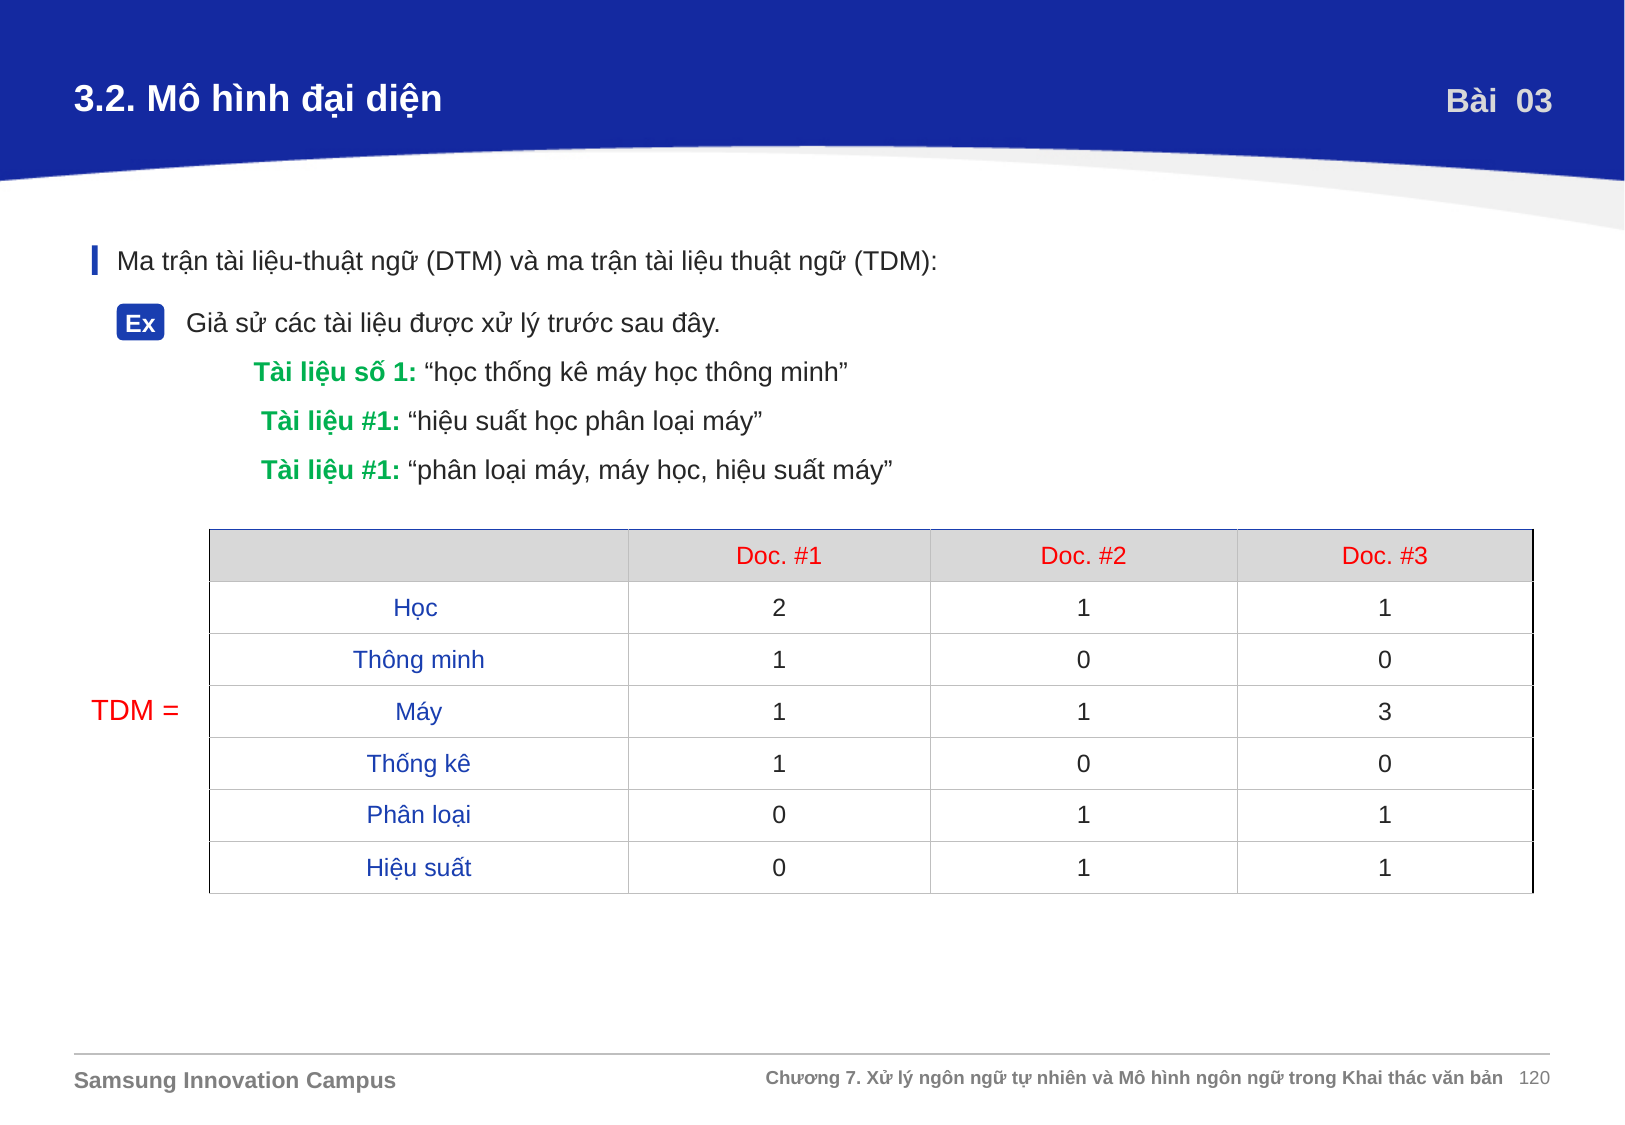

3.2. Mô hình đại diện
Bài  03
Ma trận tài liệu-thuật ngữ (DTM) và ma trận tài liệu thuật ngữ (TDM):

Giả sử các tài liệu được xử lý trước sau đây.
         Tài liệu số 1: “học thống kê máy học thông minh”
          Tài liệu #1: “hiệu suất học phân loại máy”
          Tài liệu #1: “phân loại máy, máy học, hiệu suất máy”
Ex
|  | Doc. #1 | Doc. #2 | Doc. #3 |
| --- | --- | --- | --- |
| Học | 2 | 1 | 1 |
| Thông minh | 1 | 0 | 0 |
| Máy | 1 | 1 | 3 |
| Thống kê | 1 | 0 | 0 |
| Phân loại | 0 | 1 | 1 |
| Hiệu suất | 0 | 1 | 1 |
TDM =